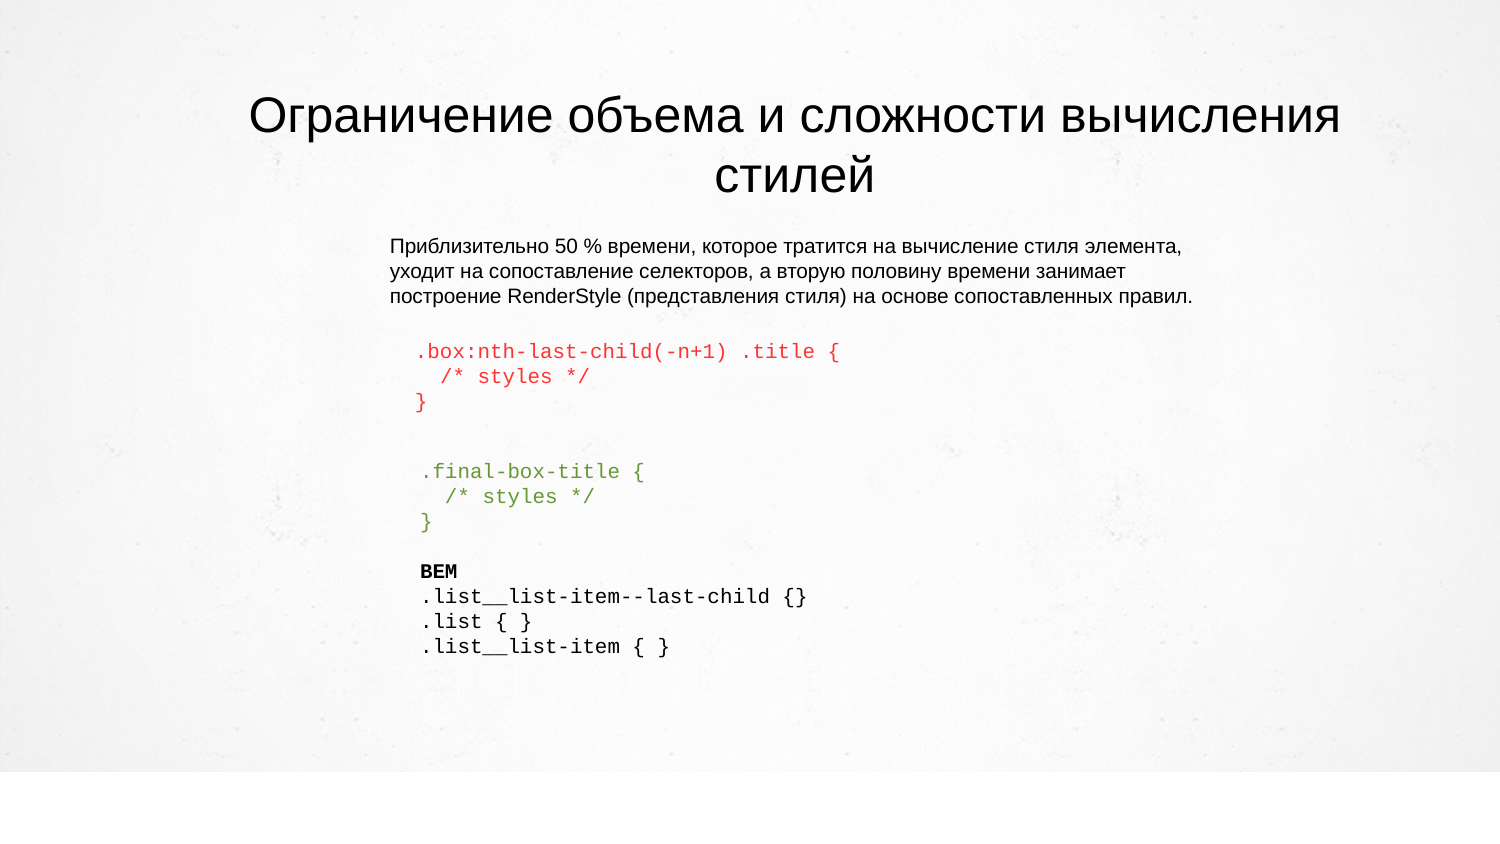

Ограничение объема и сложности вычисления стилей

Приблизительно 50 % времени, которое тратится на вычисление стиля элемента, уходит на сопоставление селекторов, а вторую половину времени занимает построение RenderStyle (представления стиля) на основе сопоставленных правил.
.box:nth-last-child(-n+1) .title {
  /* styles */
}
.final-box-title {
  /* styles */
}

BEM
.list__list-item--last-child {}
.list { }
.list__list-item { }